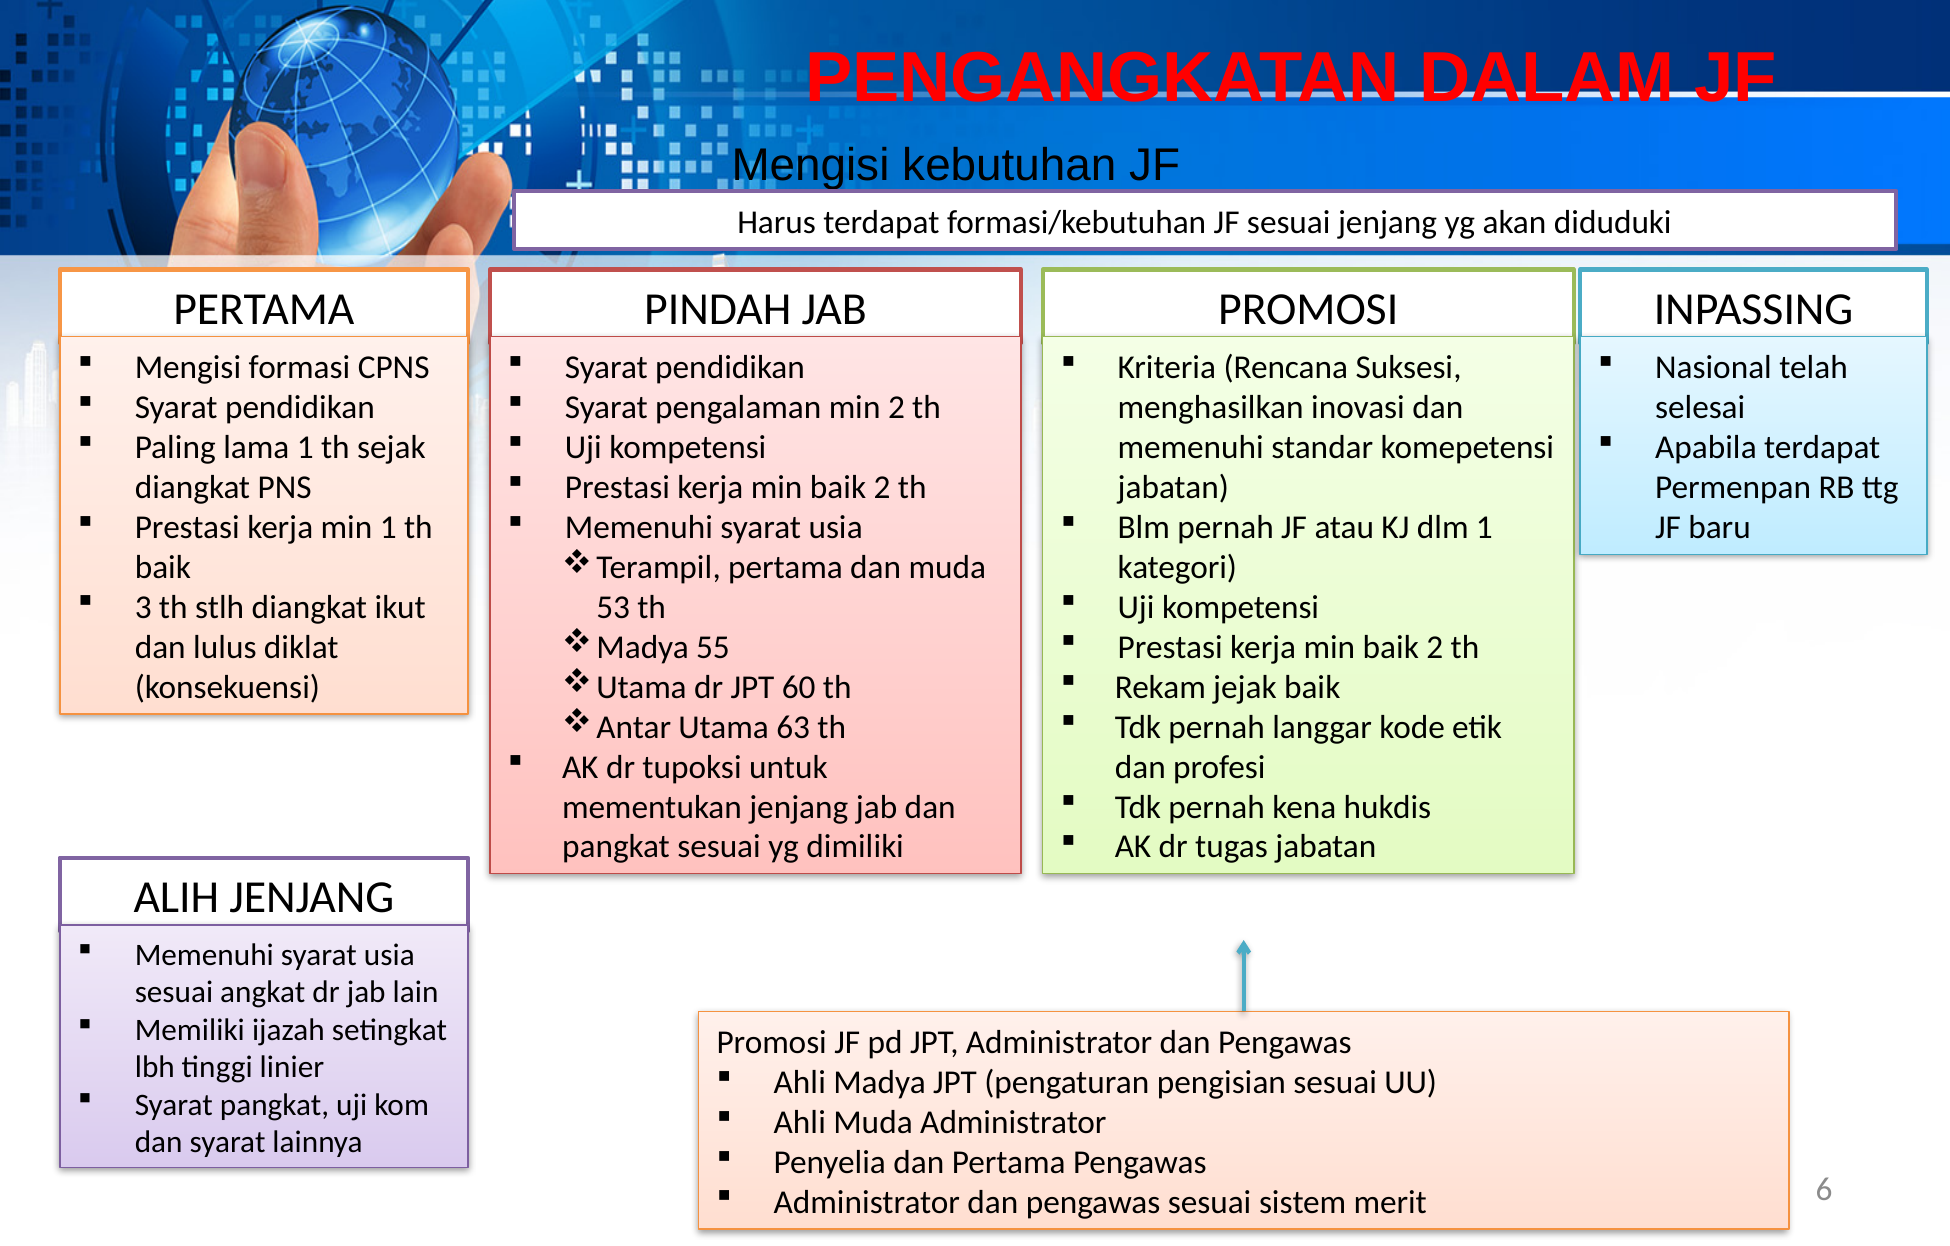

PENGANGKATAN DALAM JF
Mengisi kebutuhan JF
Harus terdapat formasi/kebutuhan JF sesuai jenjang yg akan diduduki
PERTAMA
PINDAH JAB
PROMOSI
INPASSING
Syarat pendidikan
Syarat pengalaman min 2 th
Uji kompetensi
Prestasi kerja min baik 2 th
Memenuhi syarat usia
Terampil, pertama dan muda 53 th
Madya 55
Utama dr JPT 60 th
Antar Utama 63 th
AK dr tupoksi untuk mementukan jenjang jab dan pangkat sesuai yg dimiliki
Mengisi formasi CPNS
Syarat pendidikan
Paling lama 1 th sejak diangkat PNS
Prestasi kerja min 1 th baik
3 th stlh diangkat ikut dan lulus diklat (konsekuensi)
Kriteria (Rencana Suksesi, menghasilkan inovasi dan memenuhi standar komepetensi jabatan)
Blm pernah JF atau KJ dlm 1 kategori)
Uji kompetensi
Prestasi kerja min baik 2 th
Rekam jejak baik
Tdk pernah langgar kode etik dan profesi
Tdk pernah kena hukdis
AK dr tugas jabatan
Nasional telah selesai
Apabila terdapat Permenpan RB ttg JF baru
ALIH JENJANG
Memenuhi syarat usia sesuai angkat dr jab lain
Memiliki ijazah setingkat lbh tinggi linier
Syarat pangkat, uji kom dan syarat lainnya
Promosi JF pd JPT, Administrator dan Pengawas
Ahli Madya JPT (pengaturan pengisian sesuai UU)
Ahli Muda Administrator
Penyelia dan Pertama Pengawas
Administrator dan pengawas sesuai sistem merit
6